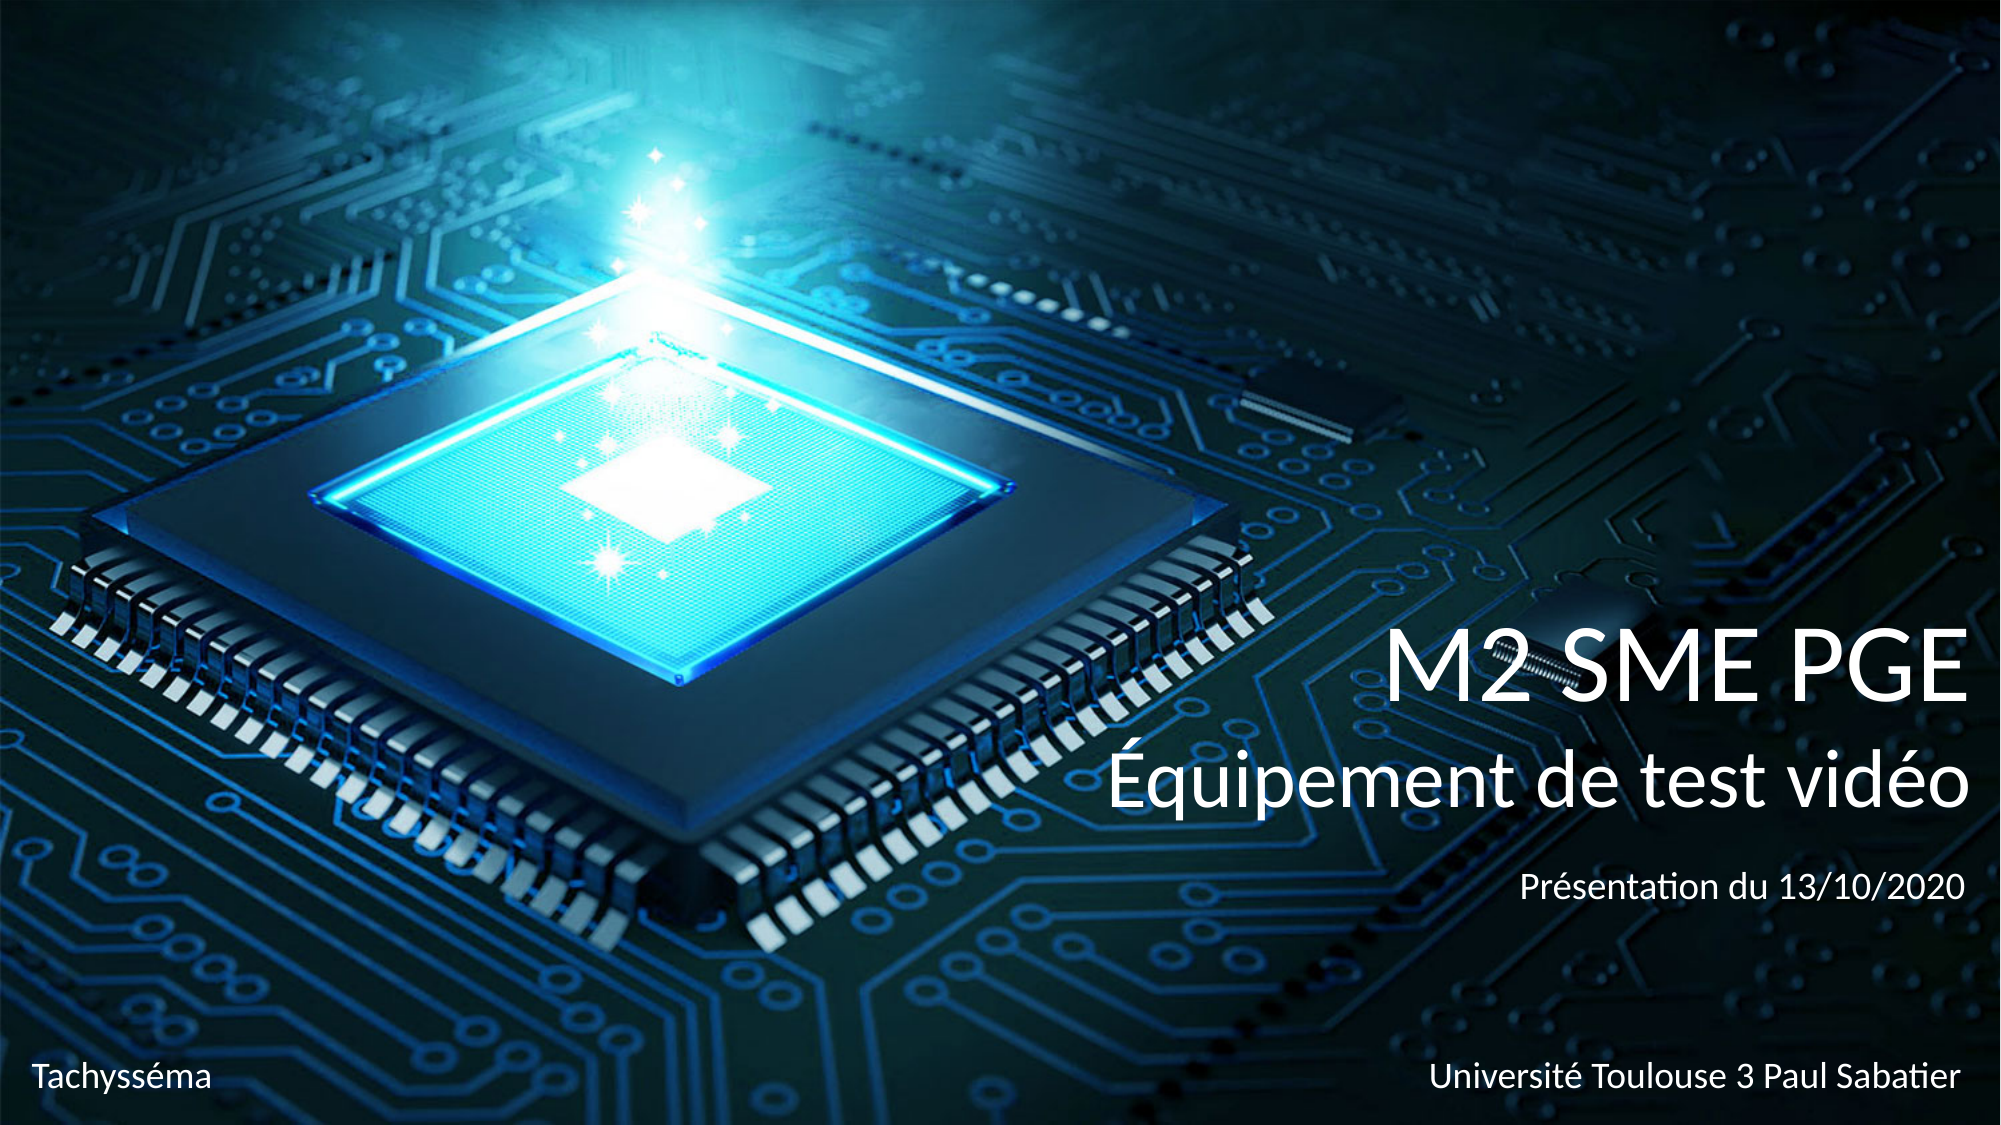

M2 SME PGE
Équipement de test vidéo
Présentation du 13/10/2020
Tachysséma
Université Toulouse 3 Paul Sabatier